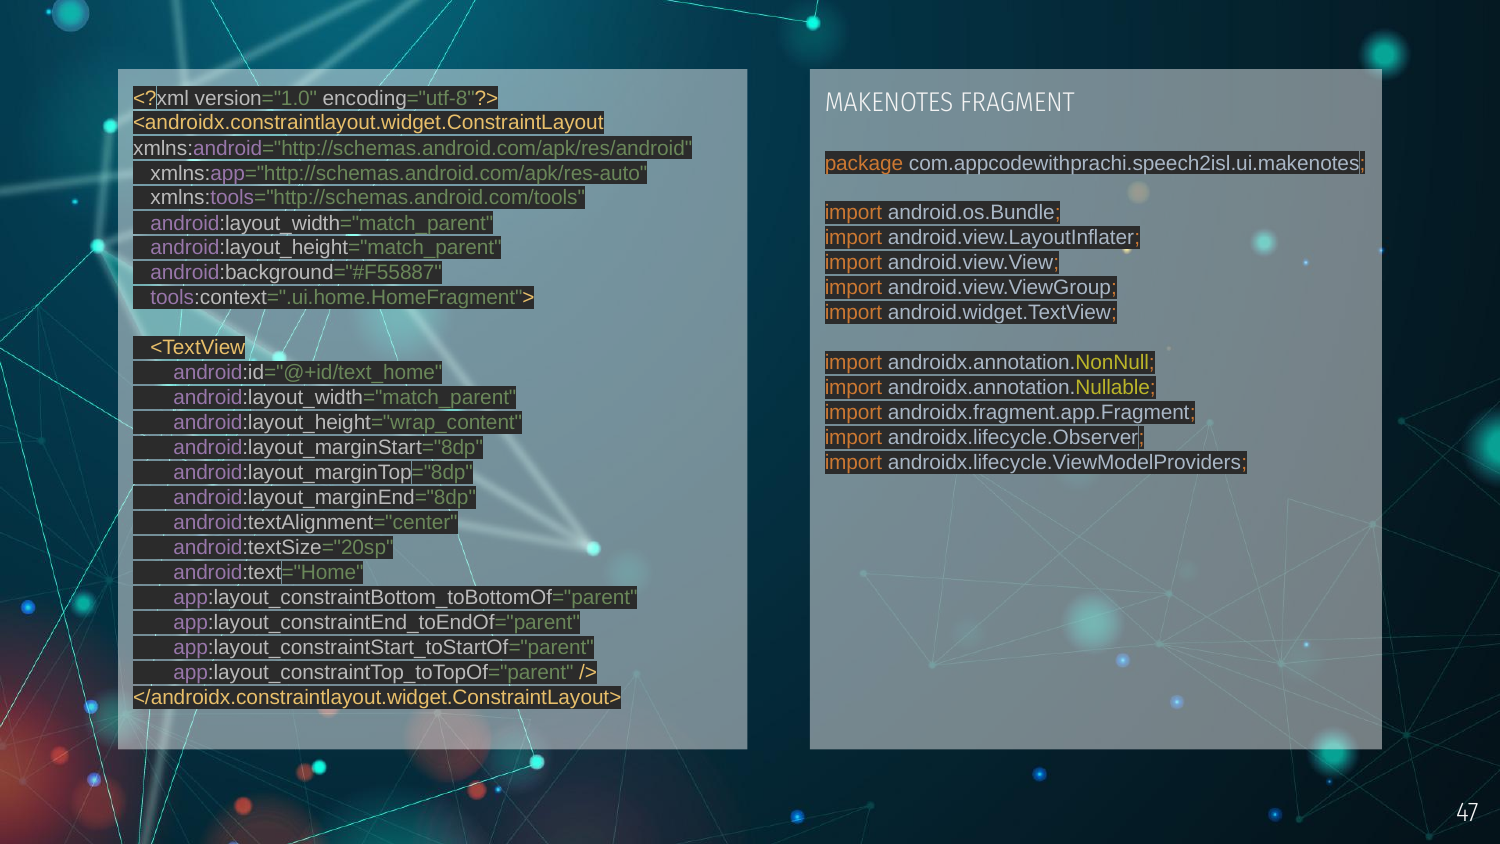

MAKENOTES FRAGMENT

package com.appcodewithprachi.speech2isl.ui.makenotes;

import android.os.Bundle;
import android.view.LayoutInflater;
import android.view.View;
import android.view.ViewGroup;
import android.widget.TextView;

import androidx.annotation.NonNull;
import androidx.annotation.Nullable;
import androidx.fragment.app.Fragment;
import androidx.lifecycle.Observer;
import androidx.lifecycle.ViewModelProviders;

<?xml version="1.0" encoding="utf-8"?>
<androidx.constraintlayout.widget.ConstraintLayout xmlns:android="http://schemas.android.com/apk/res/android"
   xmlns:app="http://schemas.android.com/apk/res-auto"
   xmlns:tools="http://schemas.android.com/tools"
   android:layout_width="match_parent"
   android:layout_height="match_parent"
   android:background="#F55887"
   tools:context=".ui.home.HomeFragment">

   <TextView
       android:id="@+id/text_home"
       android:layout_width="match_parent"
       android:layout_height="wrap_content"
       android:layout_marginStart="8dp"
       android:layout_marginTop="8dp"
       android:layout_marginEnd="8dp"
       android:textAlignment="center"
       android:textSize="20sp"
       android:text="Home"
       app:layout_constraintBottom_toBottomOf="parent"
       app:layout_constraintEnd_toEndOf="parent"
       app:layout_constraintStart_toStartOf="parent"
       app:layout_constraintTop_toTopOf="parent" />
</androidx.constraintlayout.widget.ConstraintLayout>

47